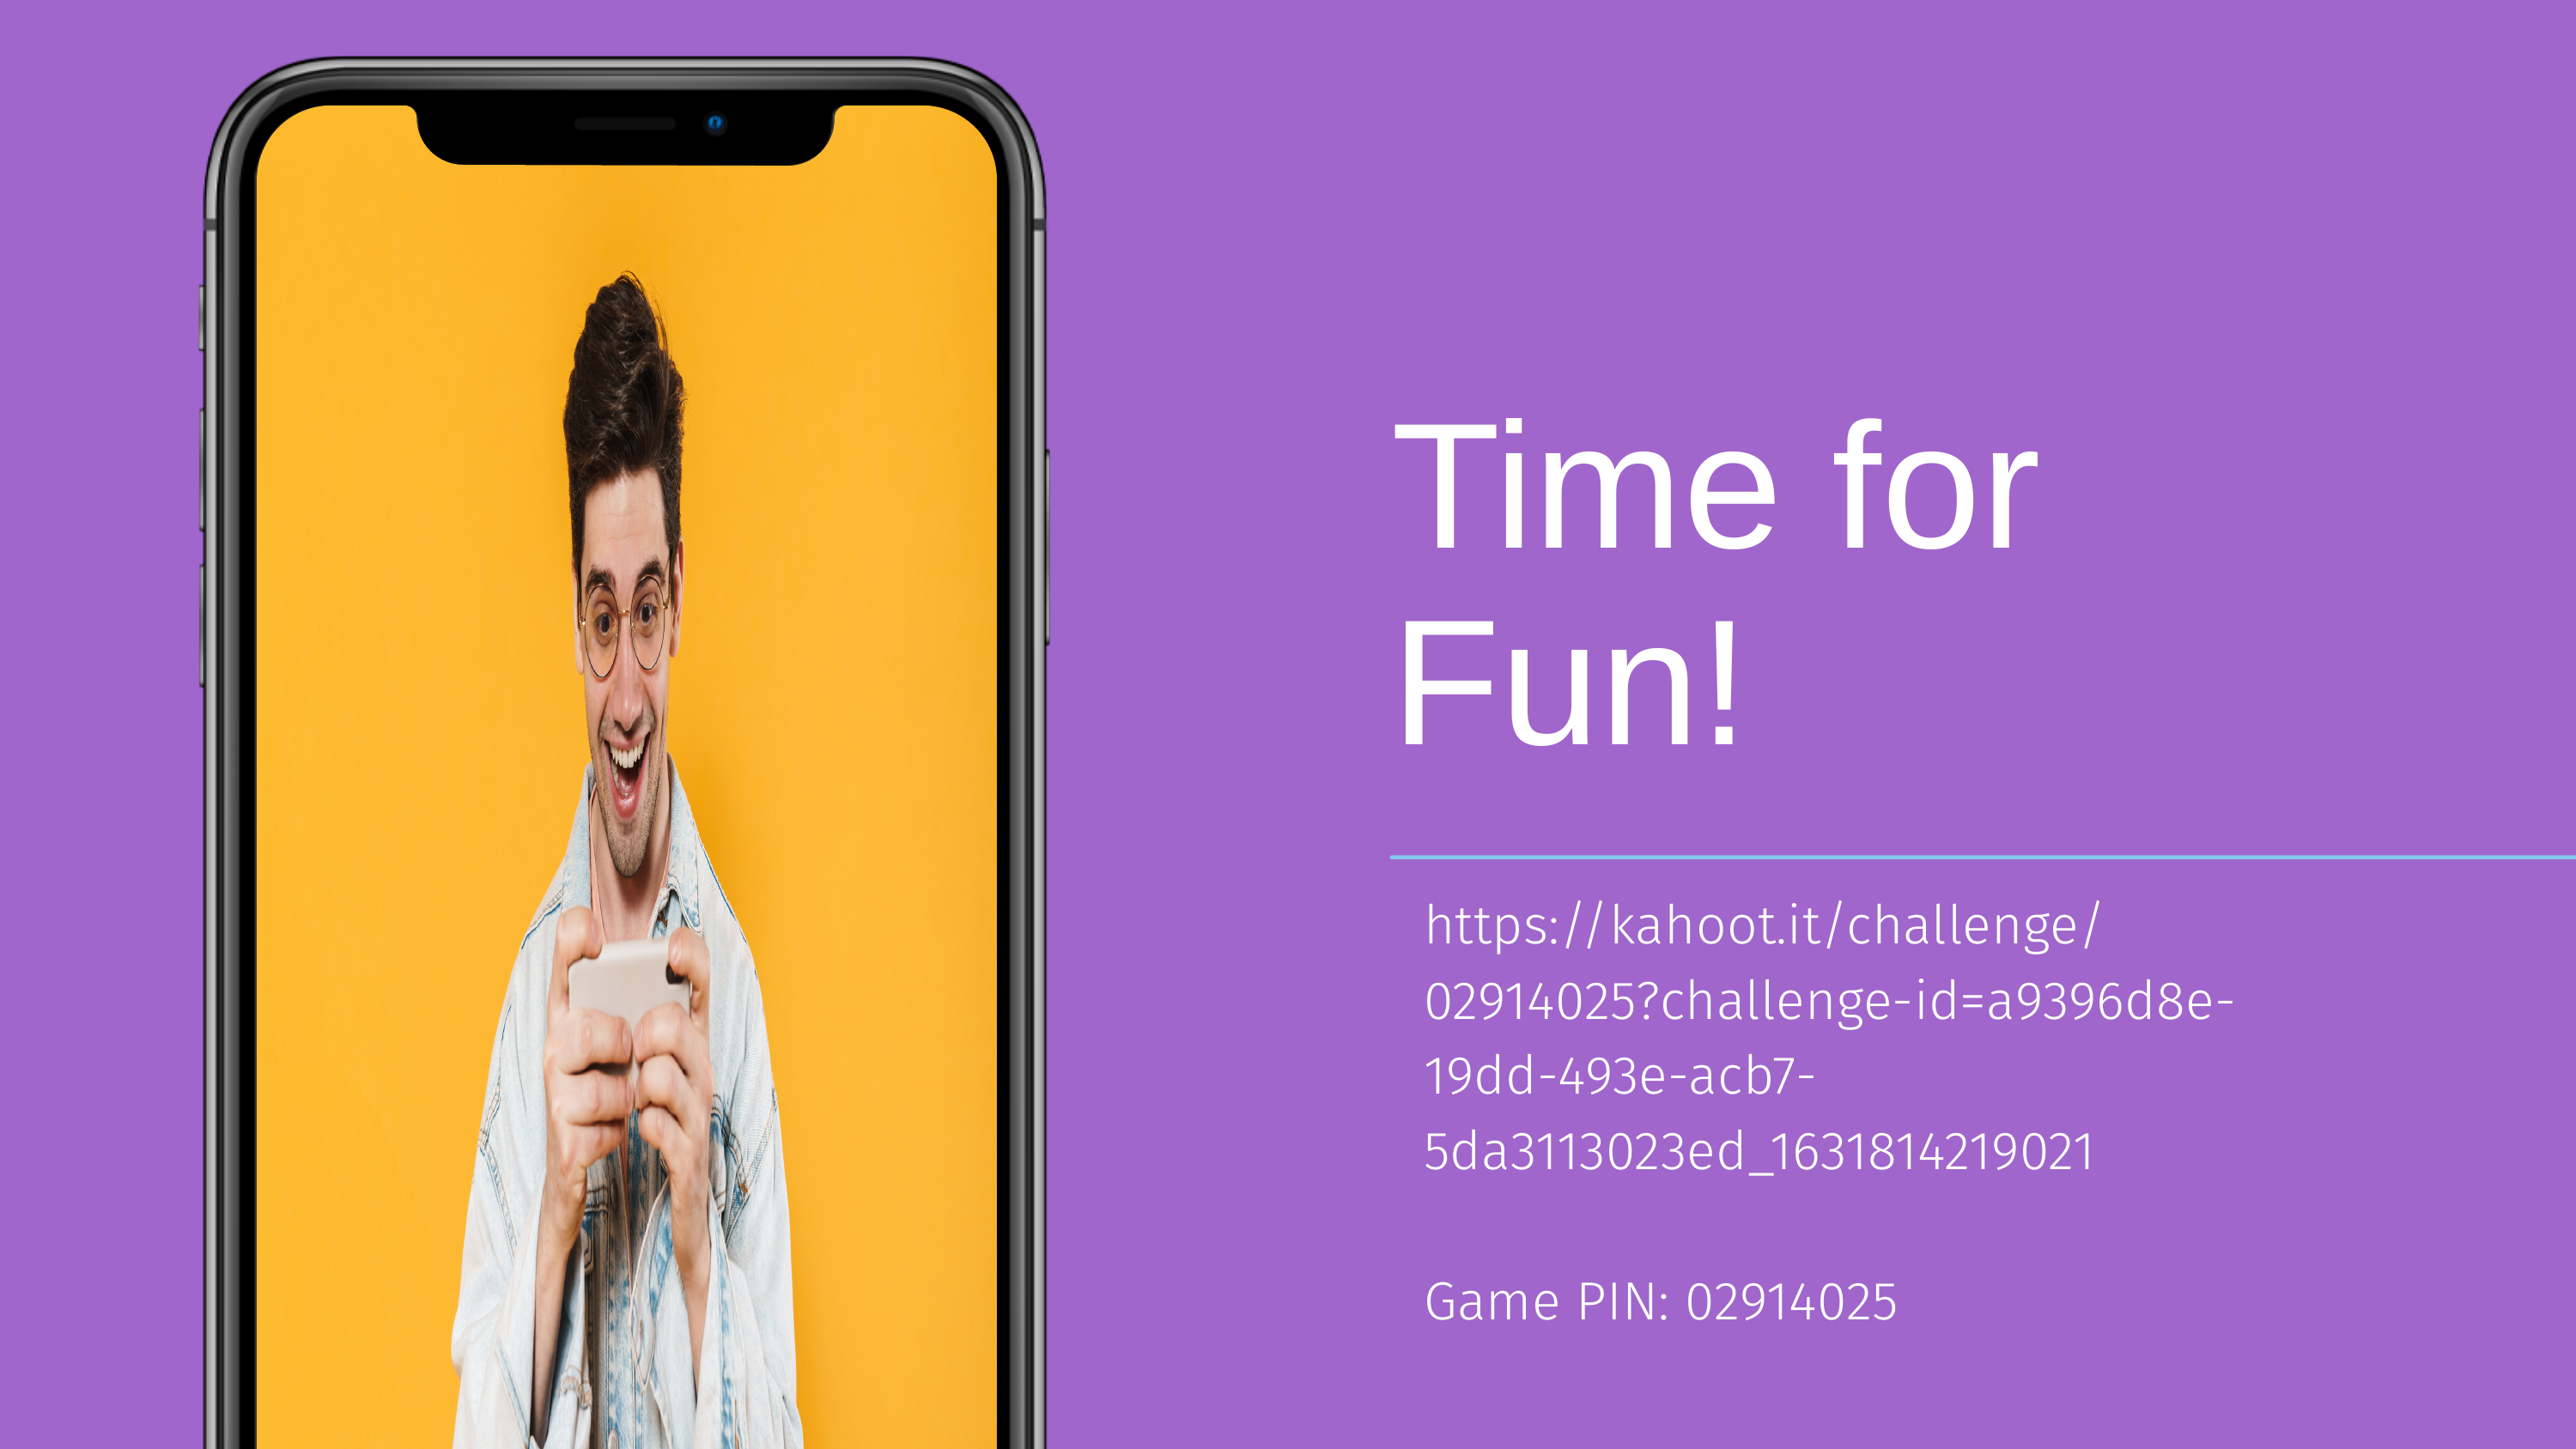

Time for Fun!

https://kahoot.it/challenge/02914025?challenge-id=a9396d8e-19dd-493e-acb7-5da3113023ed_1631814219021

Game PIN: 02914025